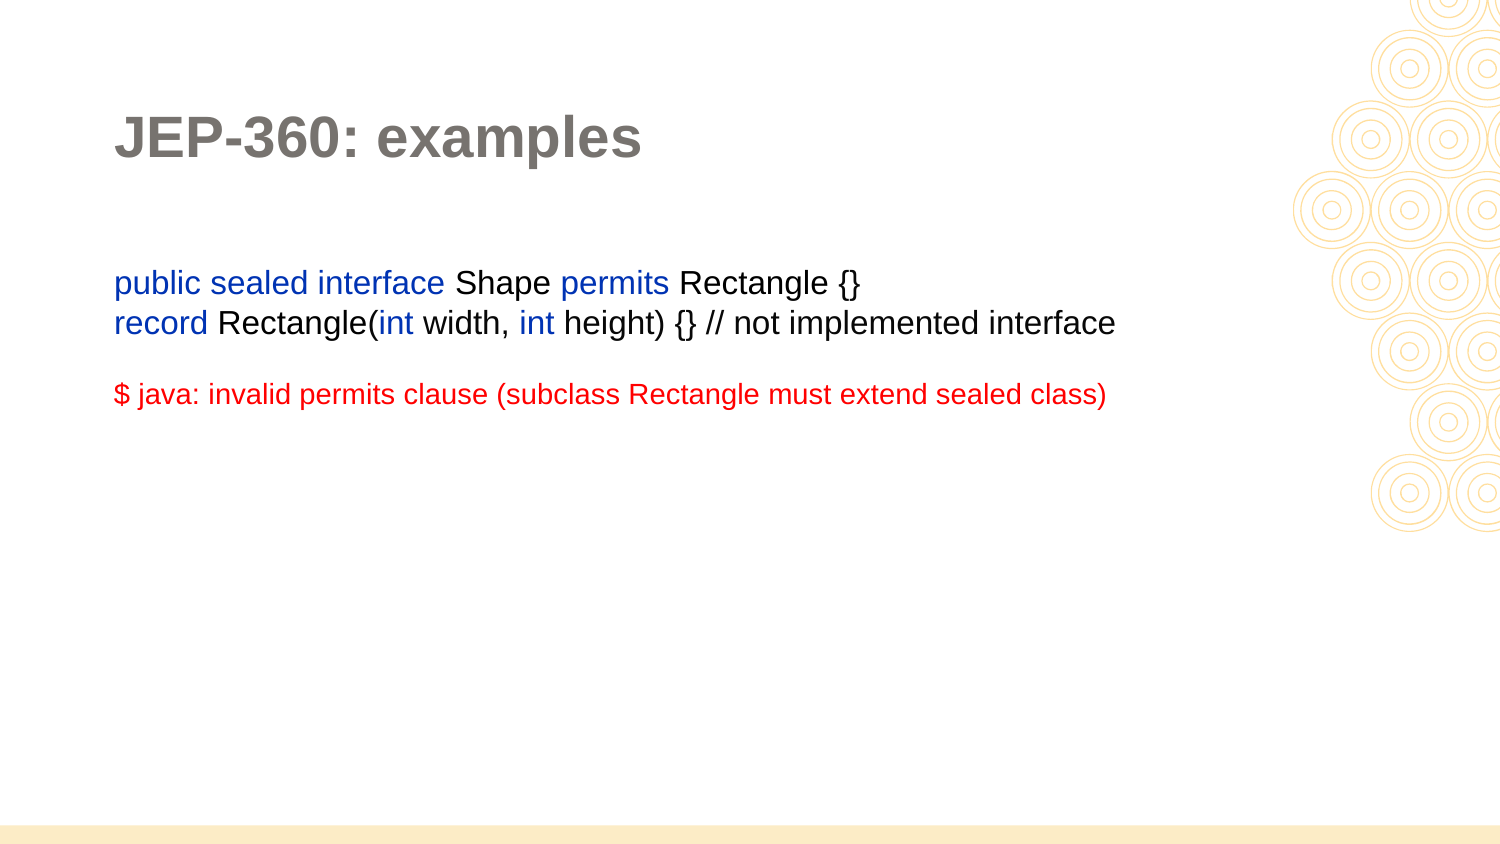

JEP-360: examples

public sealed interface Shape permits Rectangle {}
record Rectangle(int width, int height) {} // not implemented interface

$ java: invalid permits clause (subclass Rectangle must extend sealed class)